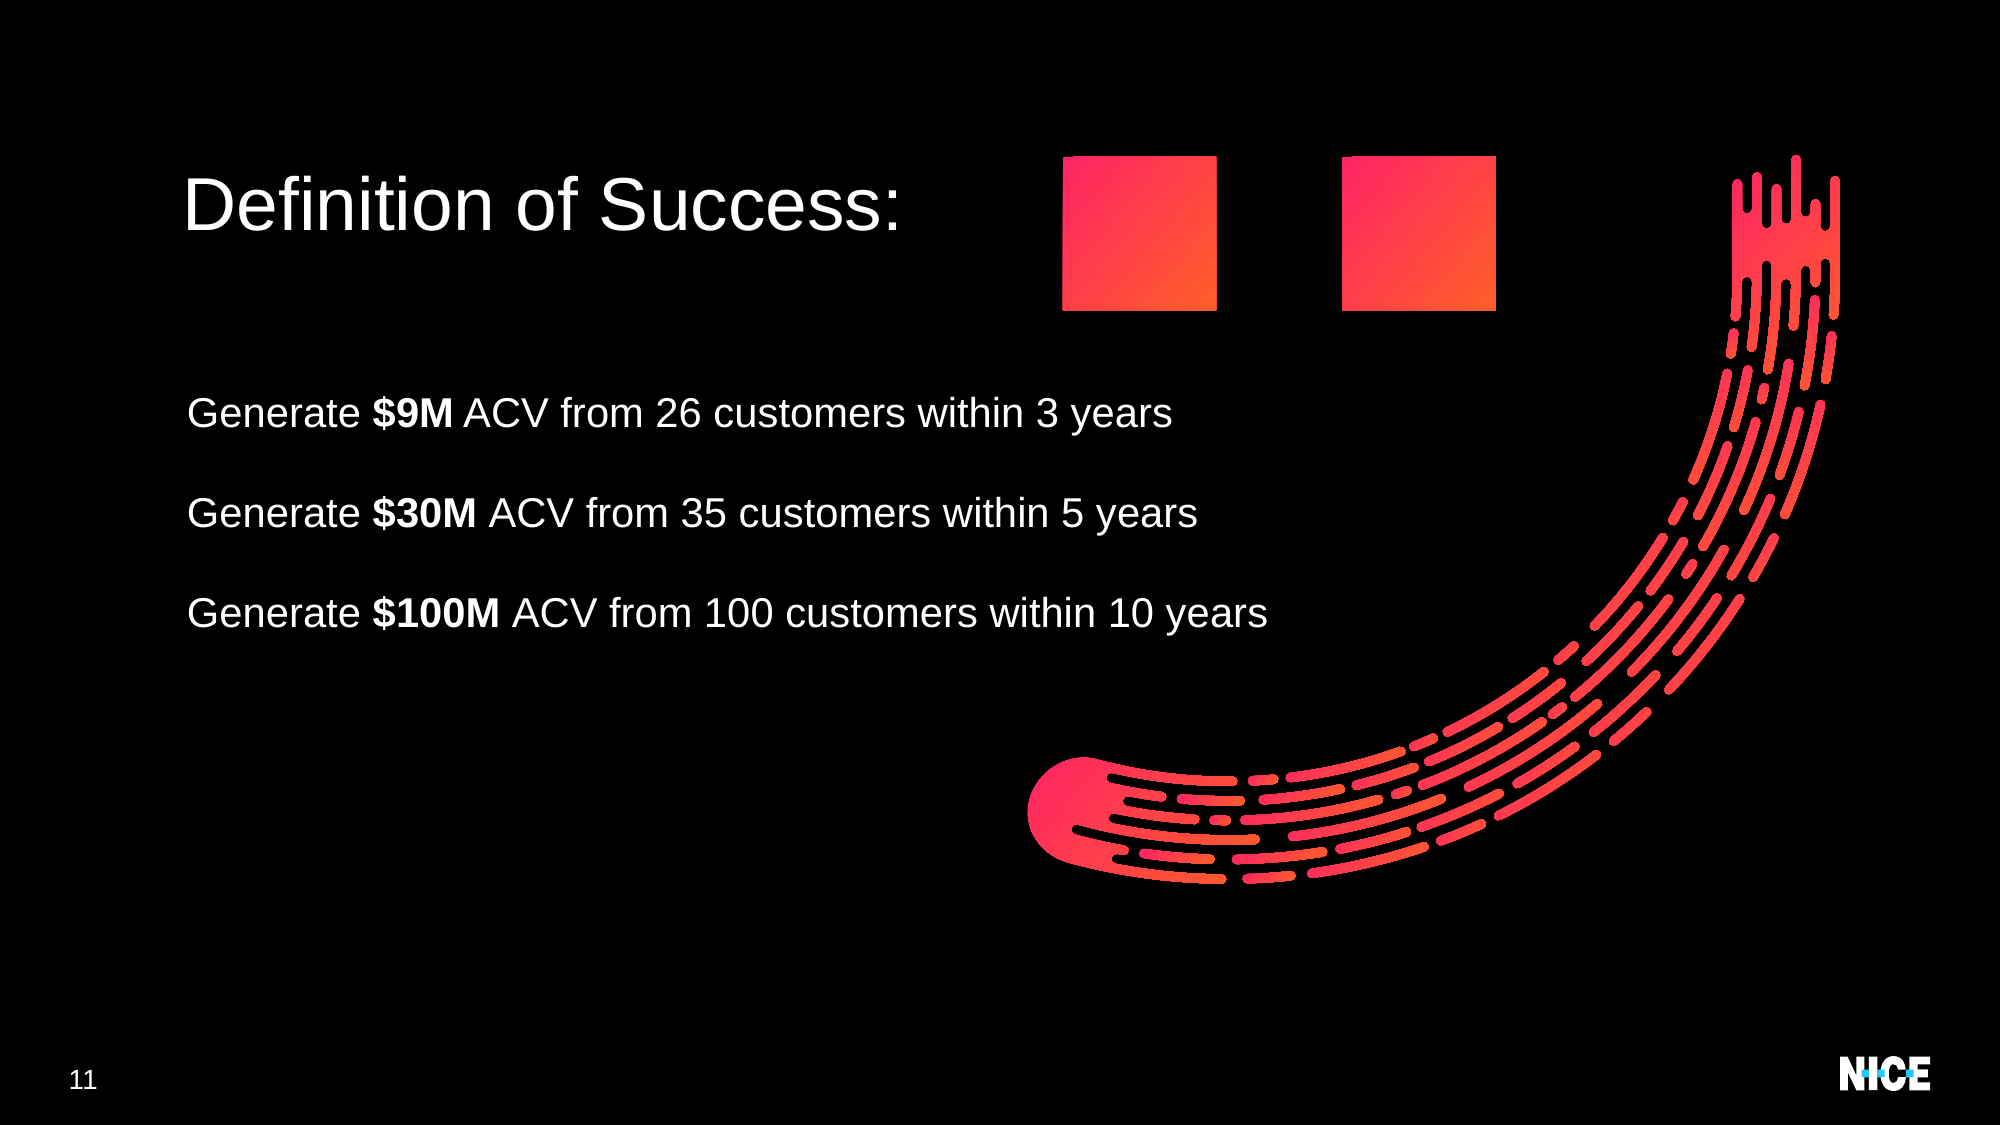

# Definition of Success:
Generate $9M ACV from 26 customers within 3 years
Generate $30M ACV from 35 customers within 5 years
Generate $100M ACV from 100 customers within 10 years
11